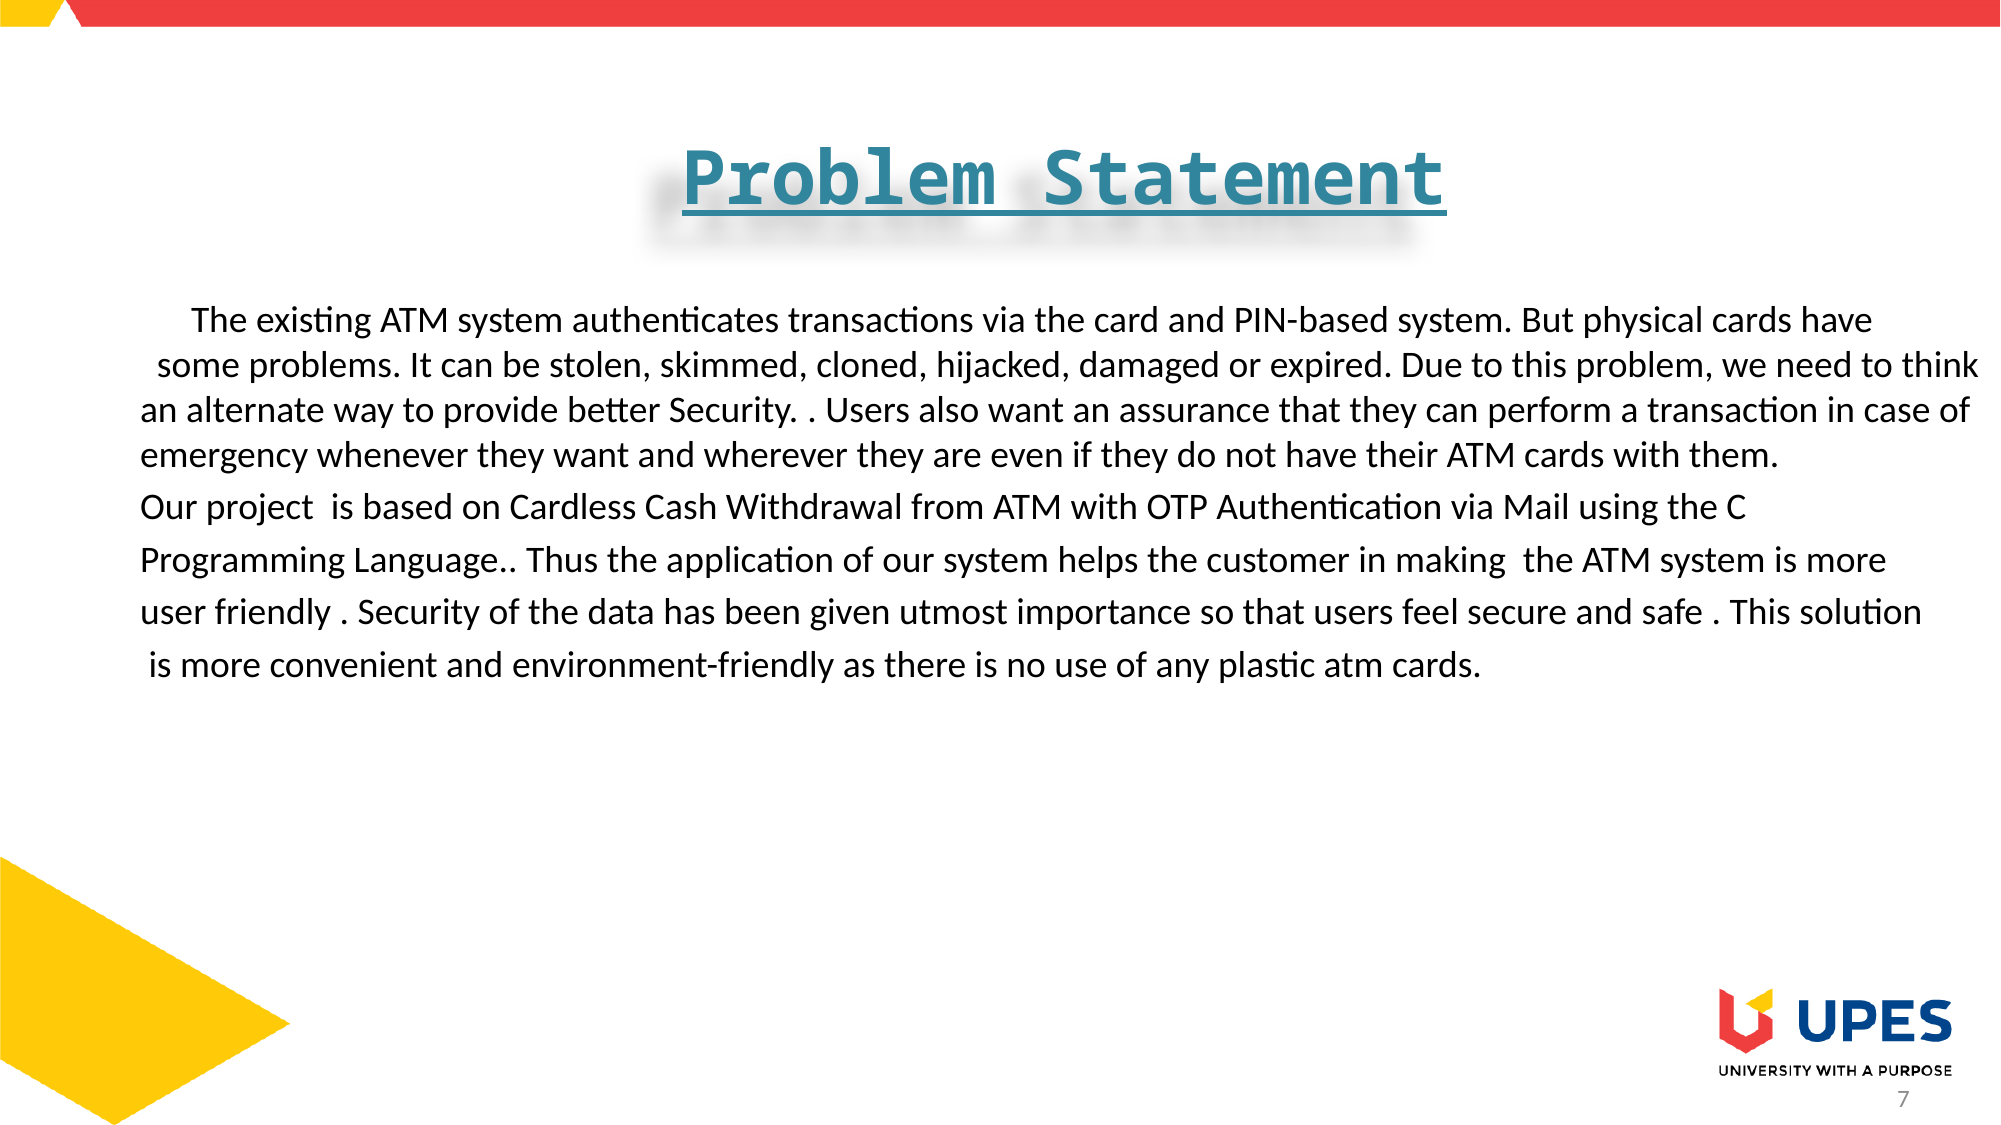

# Problem Statement
      The existing ATM system authenticates transactions via the card and PIN-based system. But physical cards have               some problems. It can be stolen, skimmed, cloned, hijacked, damaged or expired. Due to this problem, we need to think an alternate way to provide better Security. . Users also want an assurance that they can perform a transaction in case of emergency whenever they want and wherever they are even if they do not have their ATM cards with them.
Our project  is based on Cardless Cash Withdrawal from ATM with OTP Authentication via Mail using the C
Programming Language.. Thus the application of our system helps the customer in making  the ATM system is more
user friendly . Security of the data has been given utmost importance so that users feel secure and safe . This solution
 is more convenient and environment-friendly as there is no use of any plastic atm cards.